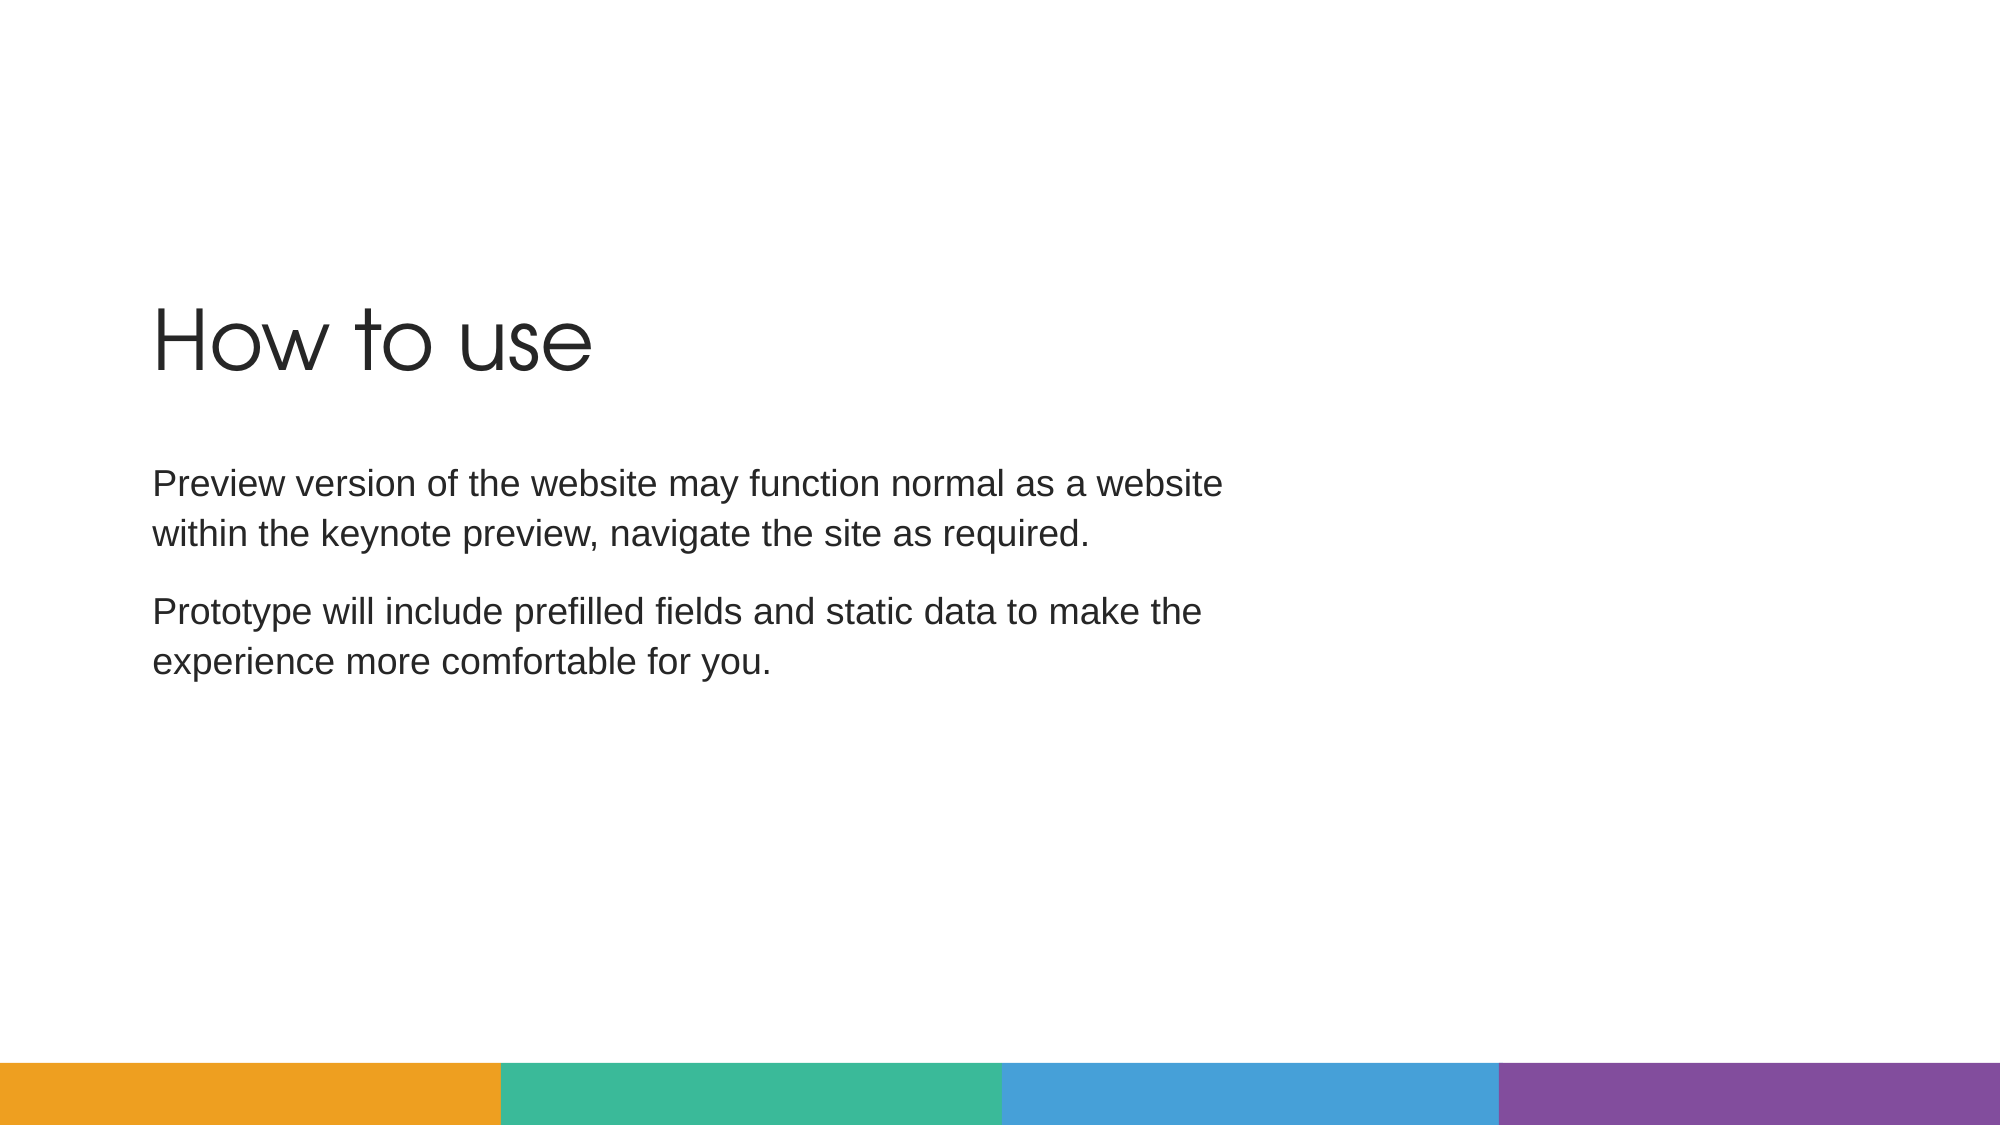

# How to use
Preview version of the website may function normal as a website within the keynote preview, navigate the site as required.
Prototype will include prefilled fields and static data to make the experience more comfortable for you.